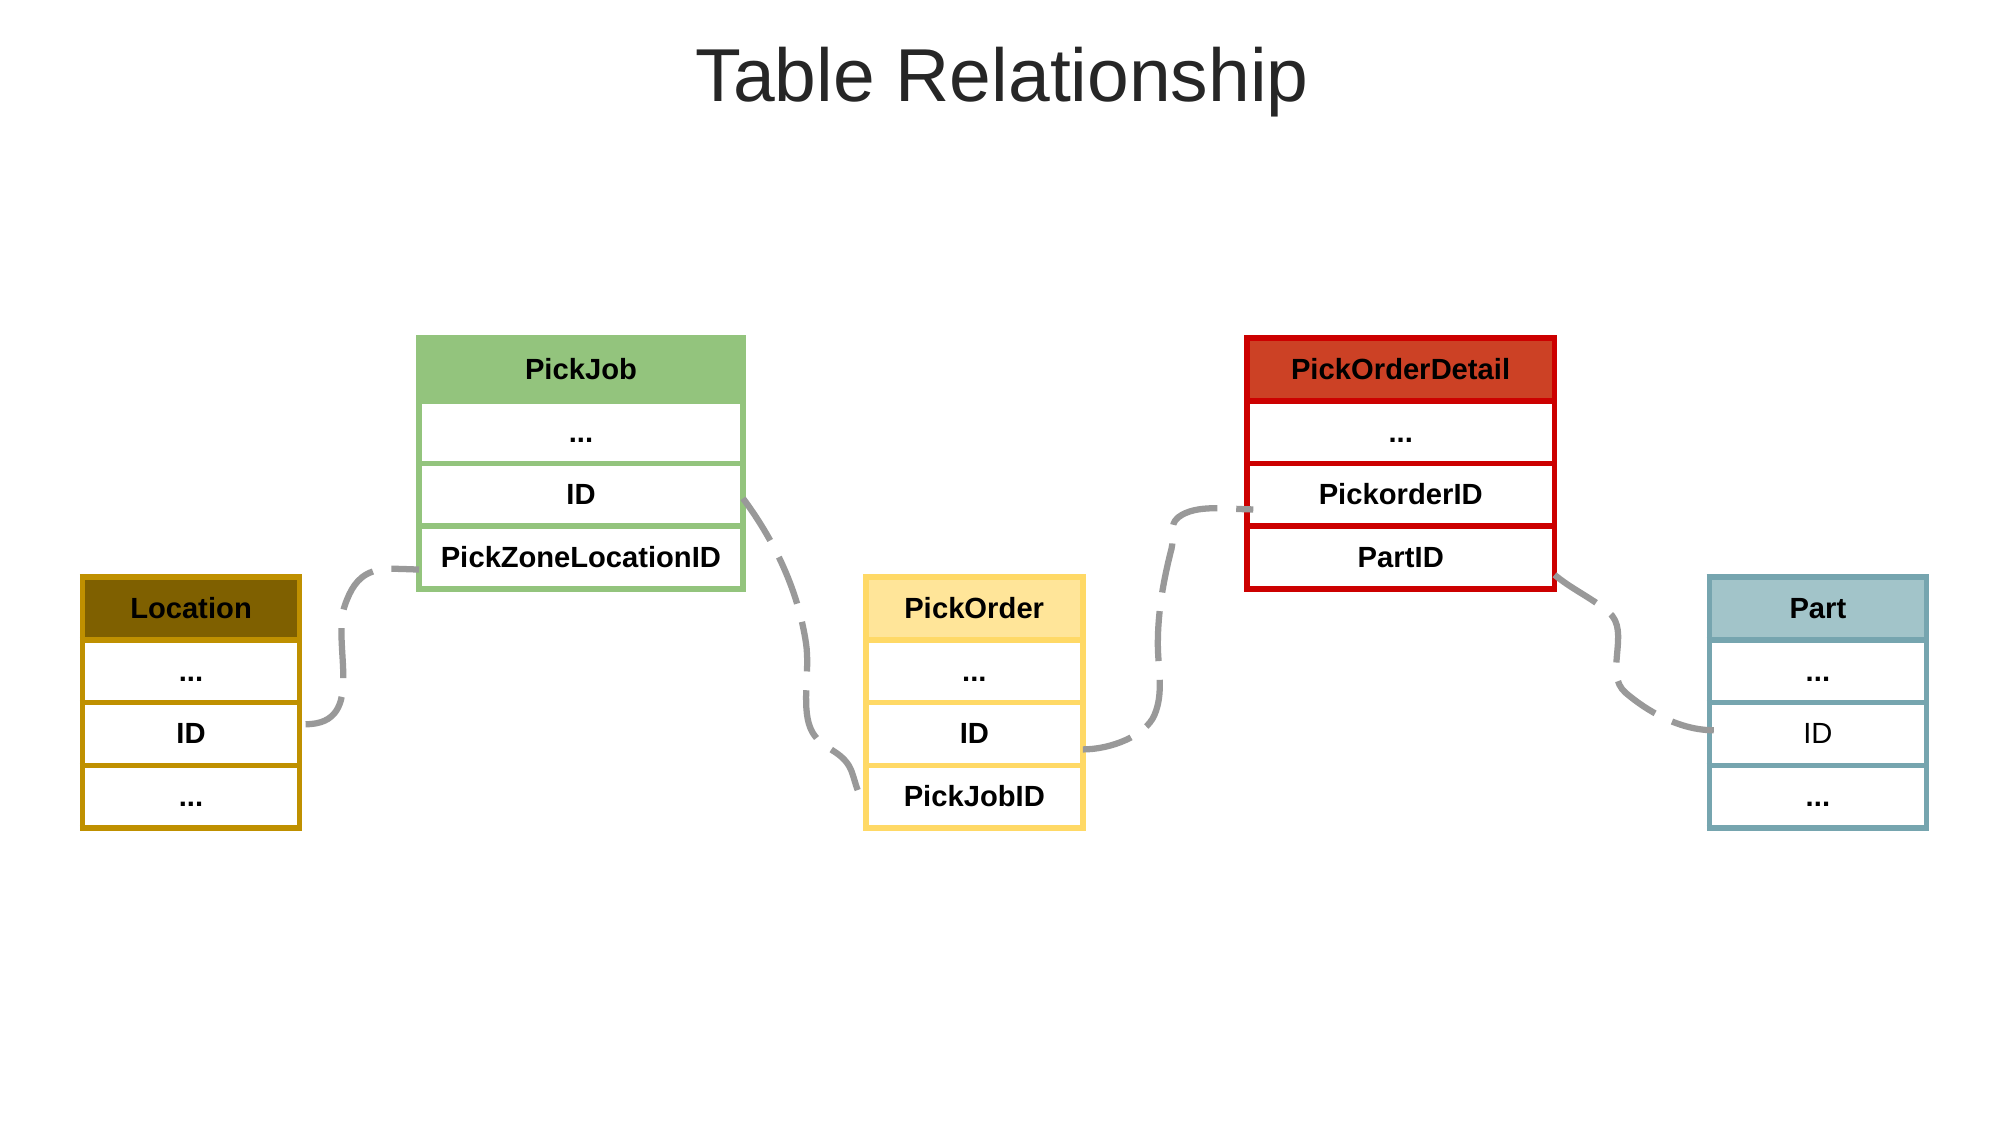

Table Relationship
| PickJob |
| --- |
| ... |
| ID |
| PickZoneLocationID |
| PickOrderDetail |
| --- |
| ... |
| PickorderID |
| PartID |

| Location |
| --- |
| ... |
| ID |
| ... |
| PickOrder |
| --- |
| ... |
| ID |
| PickJobID |
| Part |
| --- |
| ... |
| ID |
| ... |